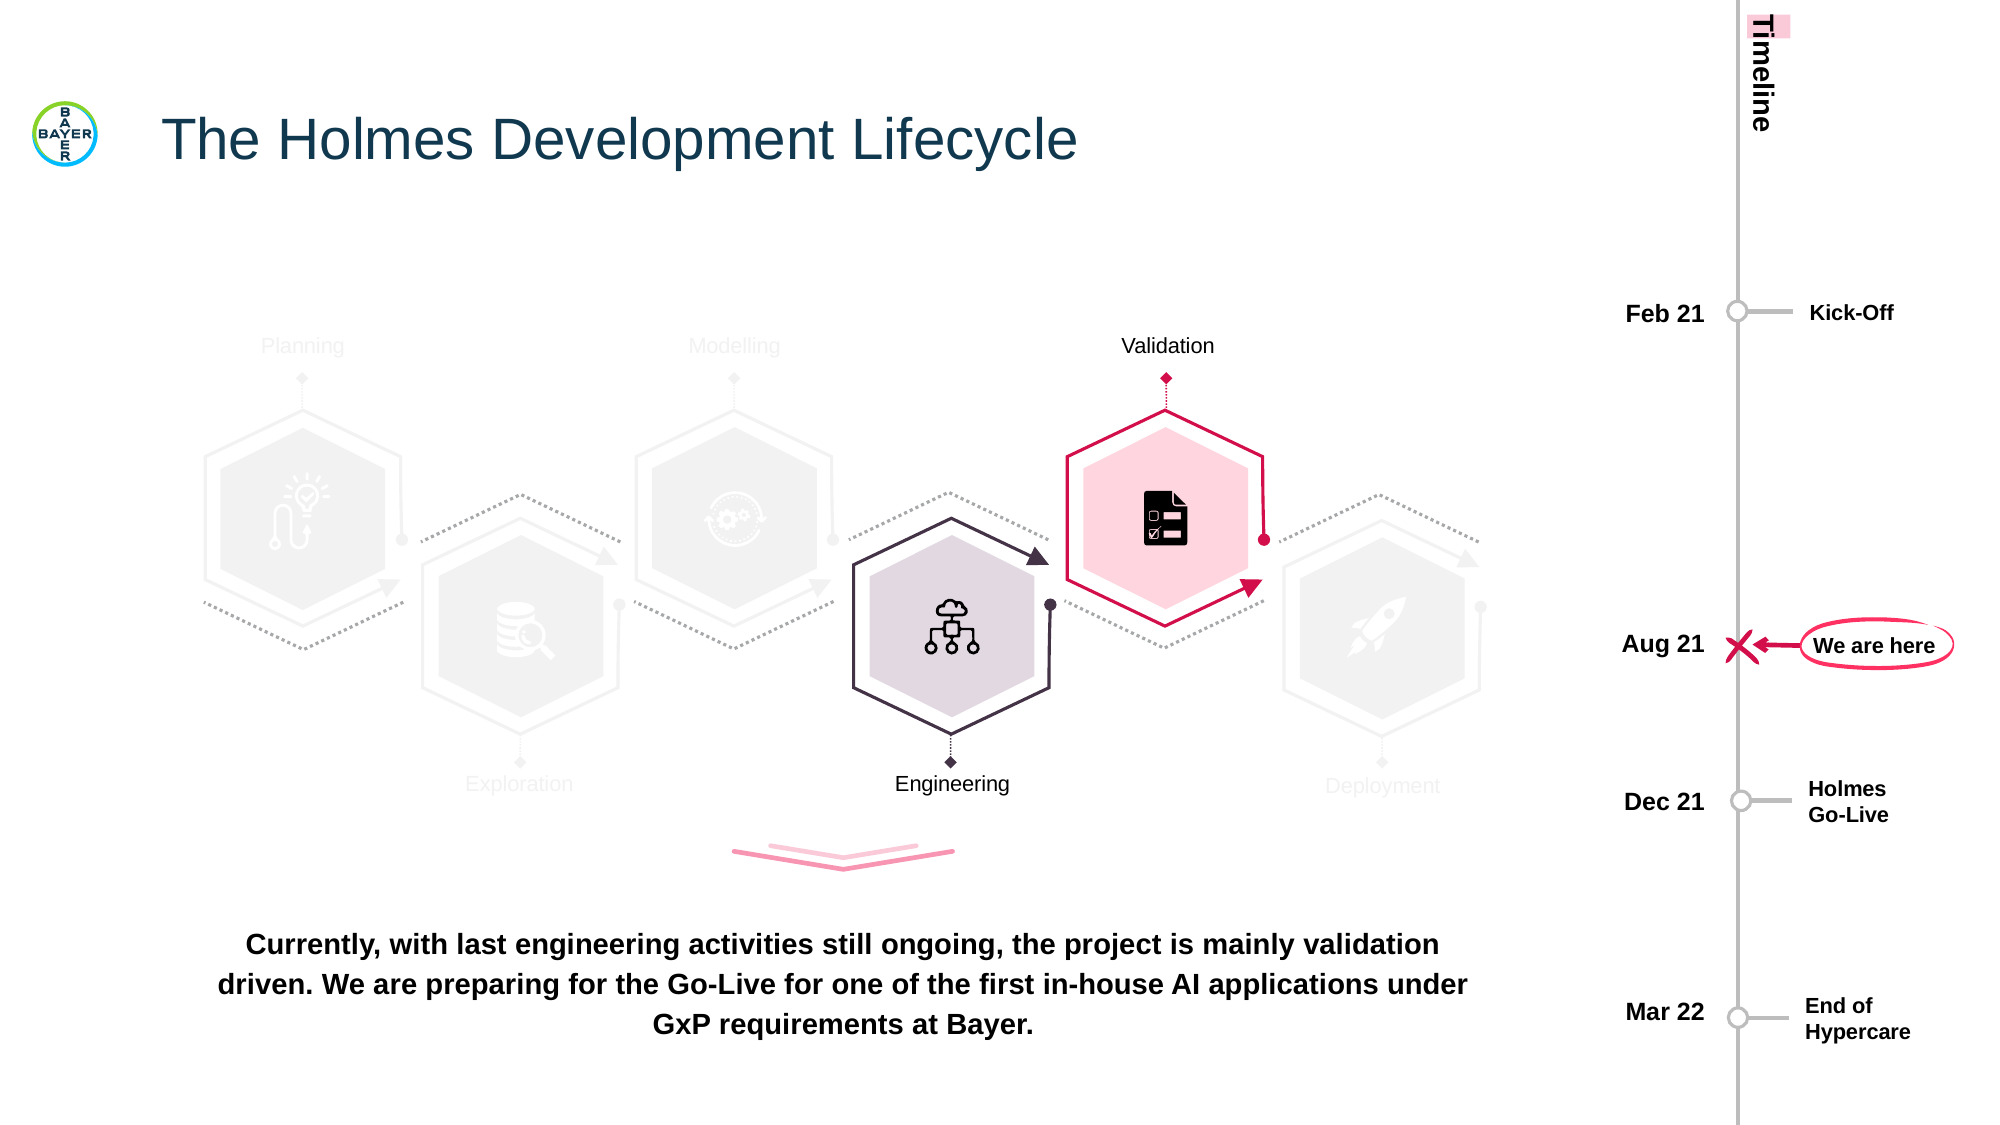

# The Holmes Development Lifecycle
Timeline

Kick-Off
Feb 21

Planning
Modelling
Validation

Aug 21
We are here

Exploration
Engineering
Deployment
Dec 21
Holmes
Go-Live

Currently, with last engineering activities still ongoing, the project is mainly validation driven. We are preparing for the Go-Live for one of the first in-house AI applications under GxP requirements at Bayer.
Mar 22
End of Hypercare